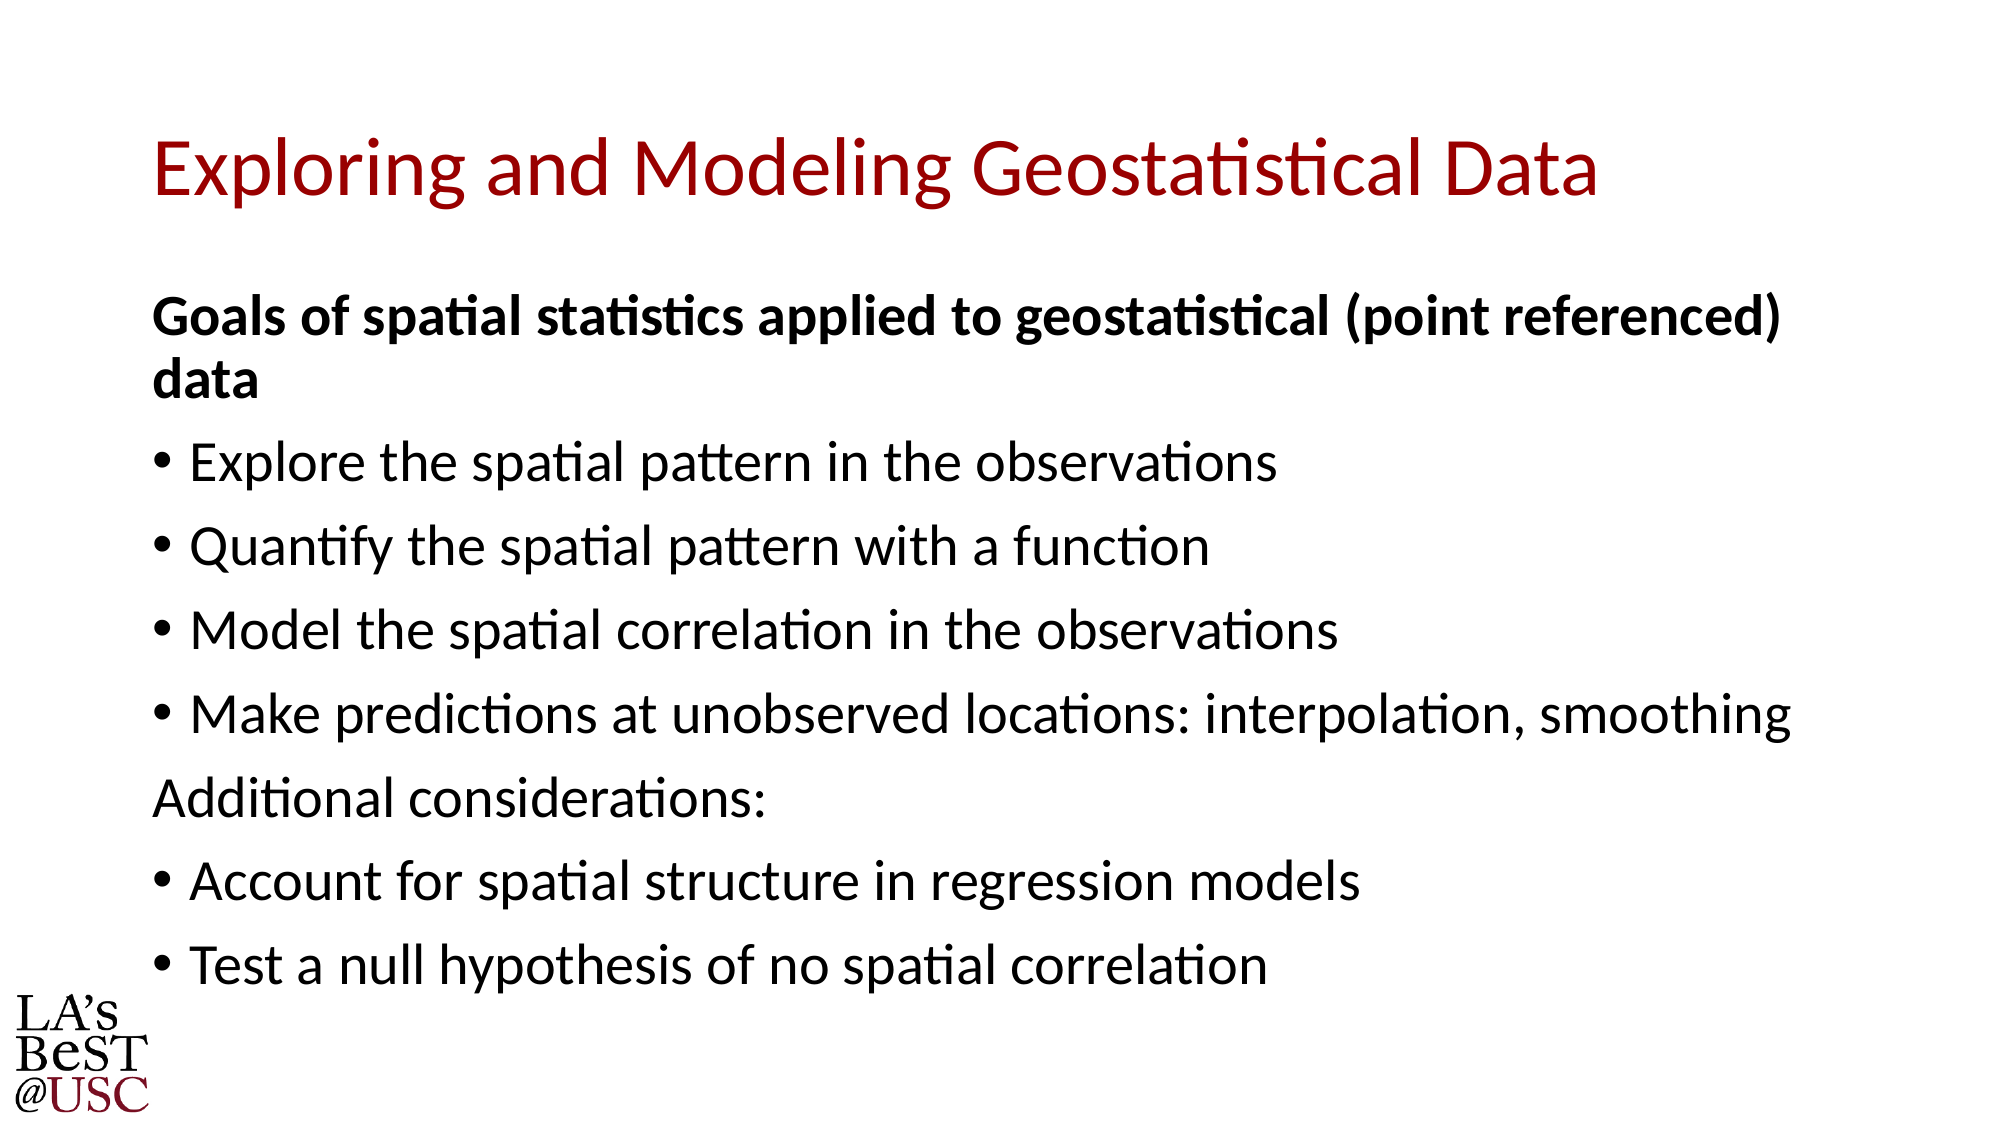

# Exploring and Modeling Geostatistical Data
Goals of spatial statistics applied to geostatistical (point referenced)  data
Explore the spatial pattern in the observations
Quantify the spatial pattern with a function
Model the spatial correlation in the observations
Make predictions at unobserved locations: interpolation, smoothing
Additional considerations:
Account for spatial structure in regression models
Test a null hypothesis of no spatial correlation